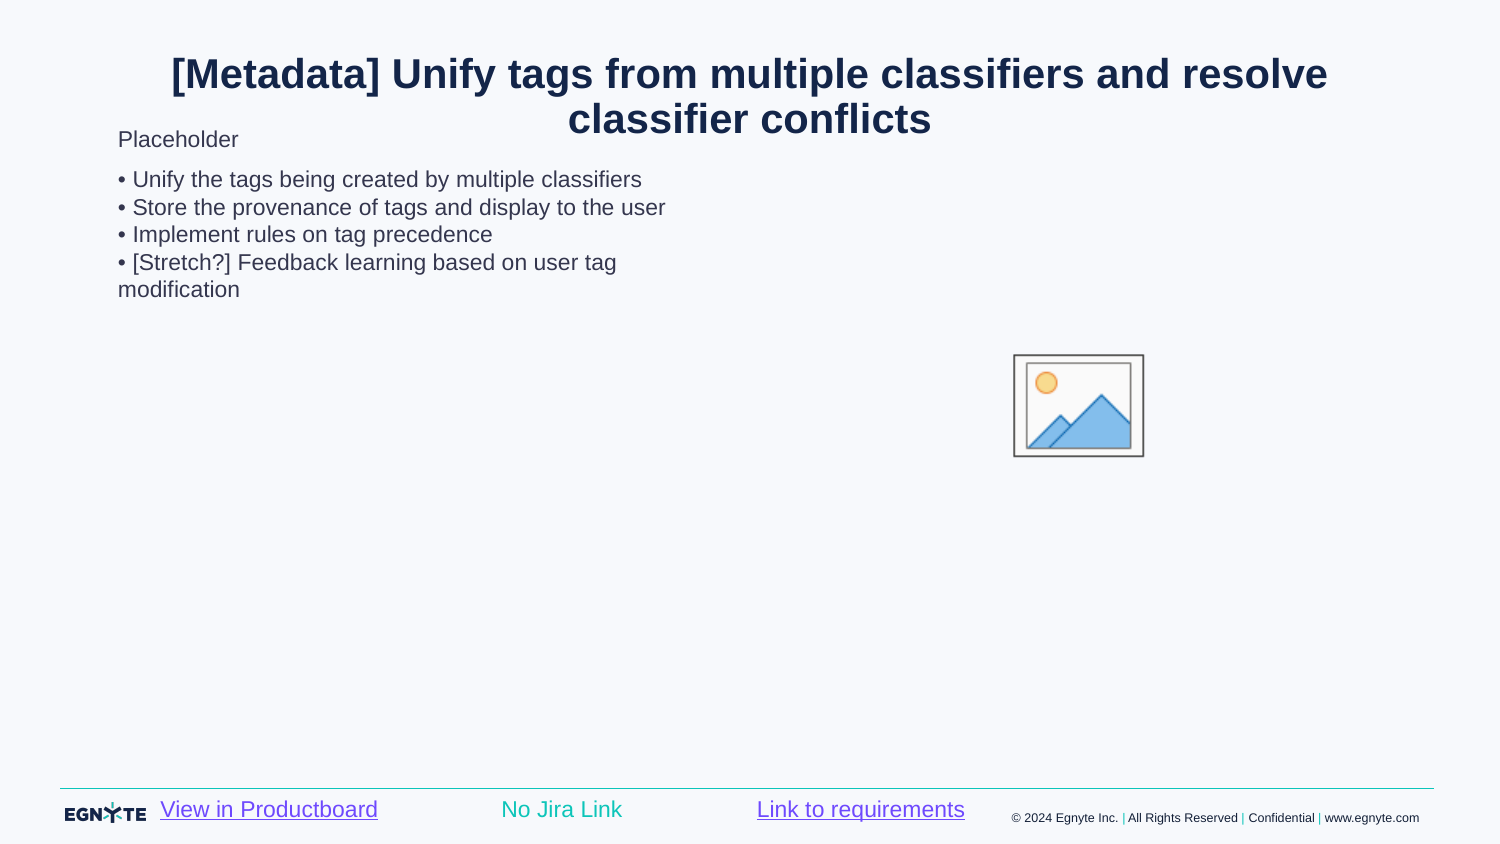

# [Metadata] Unify tags from multiple classifiers and resolve classifier conflicts
Placeholder
• Unify the tags being created by multiple classifiers
• Store the provenance of tags and display to the user
• Implement rules on tag precedence
• [Stretch?] Feedback learning based on user tag modification

Link to requirements
No Jira Link
View in Productboard